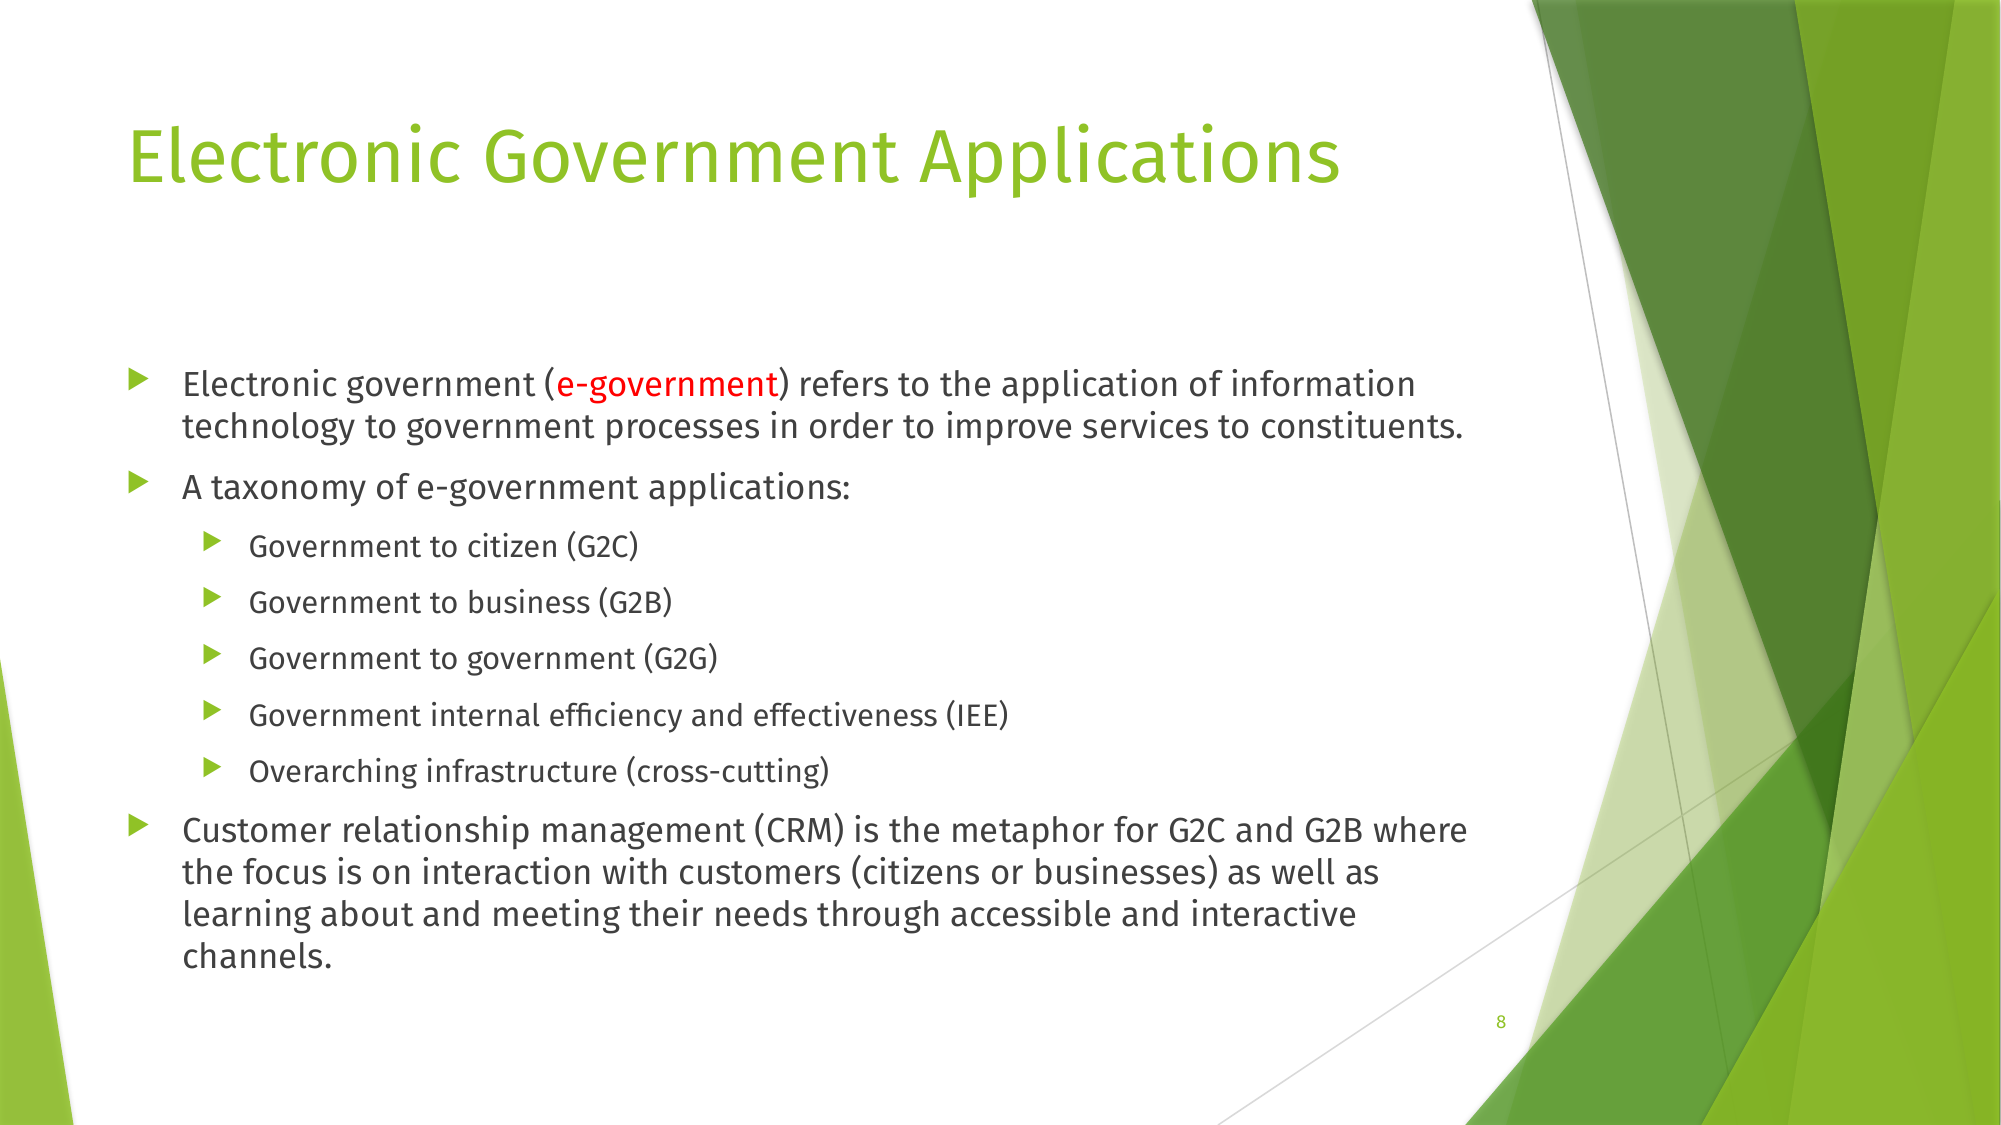

# Electronic Government Applications
Electronic government (e-government) refers to the application of information technology to government processes in order to improve services to constituents.
A taxonomy of e-government applications:
Government to citizen (G2C)
Government to business (G2B)
Government to government (G2G)
Government internal efficiency and effectiveness (IEE)
Overarching infrastructure (cross-cutting)
Customer relationship management (CRM) is the metaphor for G2C and G2B where the focus is on interaction with customers (citizens or businesses) as well as learning about and meeting their needs through accessible and interactive channels.

8